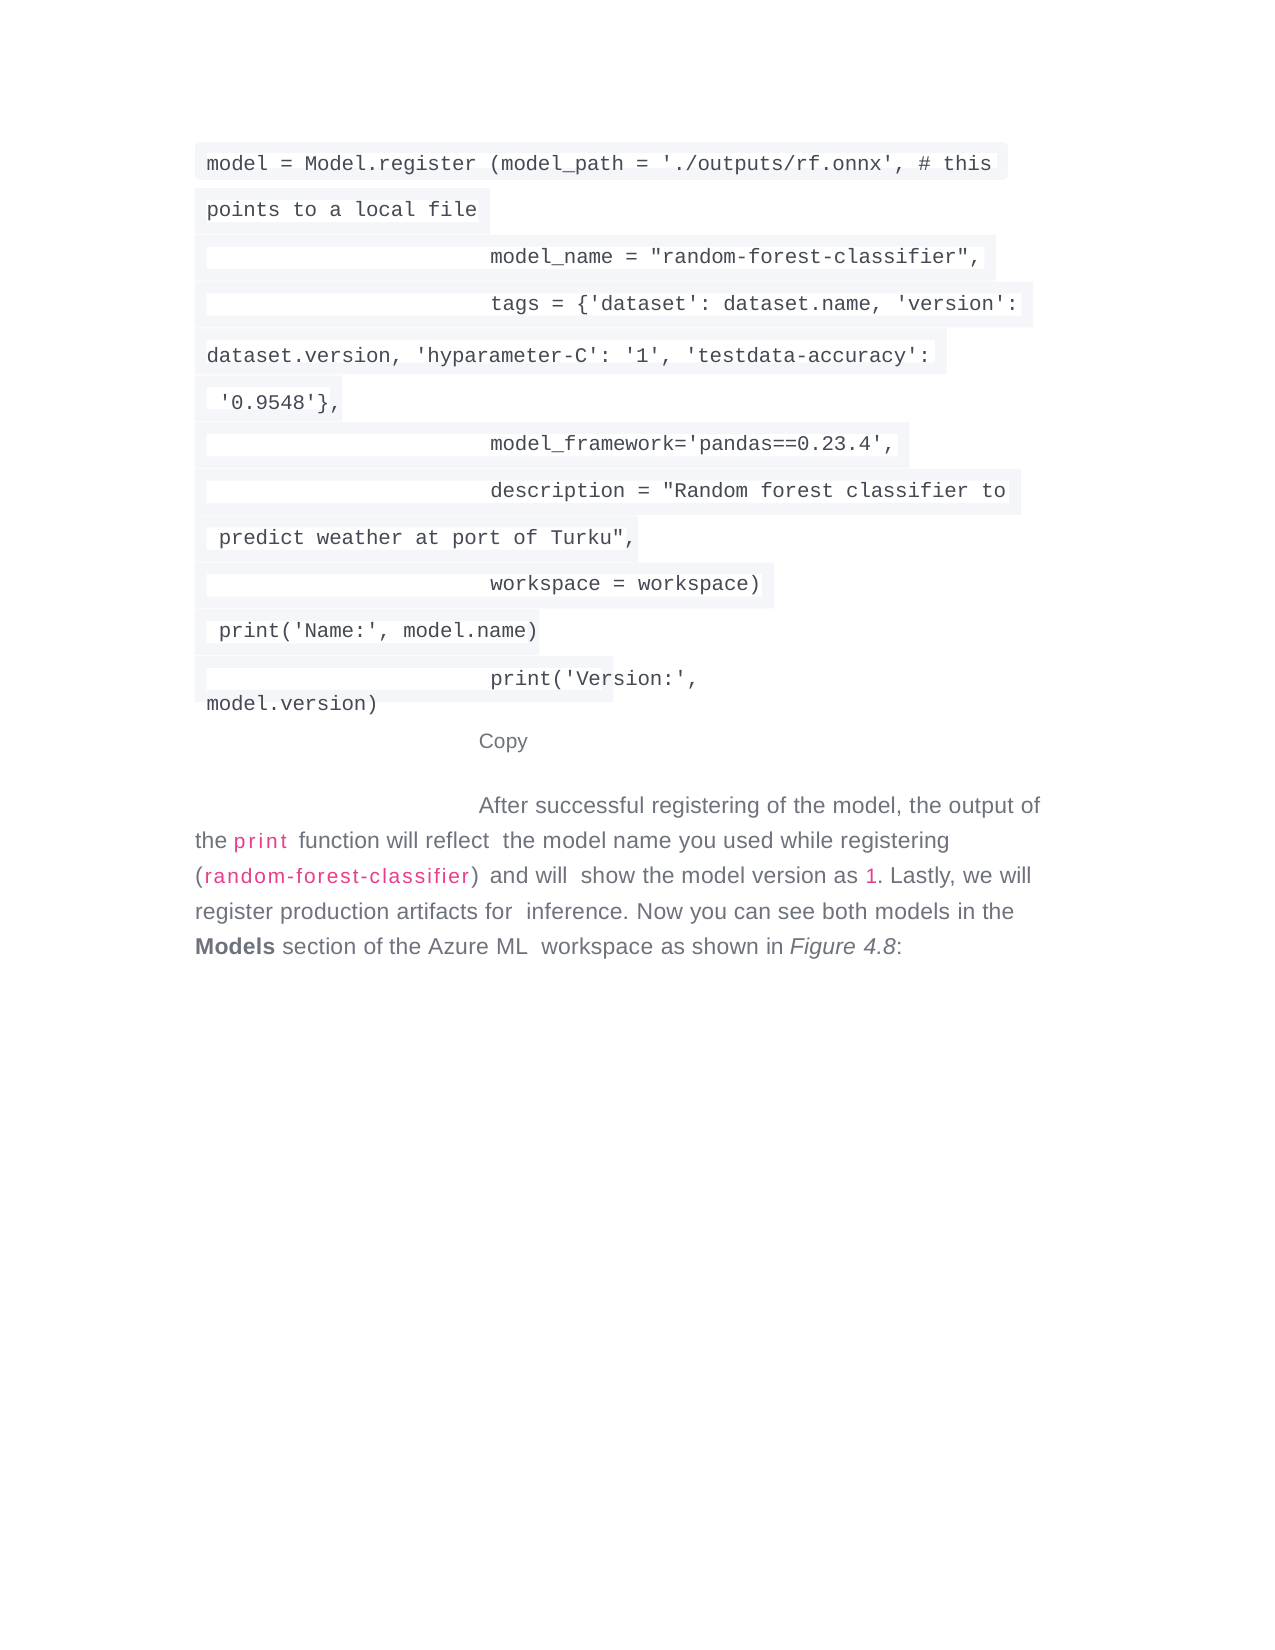

model = Model.register (model_path = './outputs/rf.onnx', # this

points to a local file
model_name = "random-forest-classifier",  tags = {'dataset': dataset.name, 'version':
dataset.version, 'hyparameter-C': '1', 'testdata-accuracy':  '0.9548'},
model_framework='pandas==0.23.4',
description = "Random forest classifier to  predict weather at port of Turku",
workspace = workspace)  print('Name:', model.name)

print('Version:', model.version)
Copy

After successful registering of the model, the output of the print function will reflect  the model name you used while registering (random-forest-classifier) and will  show the model version as 1. Lastly, we will register production artifacts for  inference. Now you can see both models in the Models section of the Azure ML  workspace as shown in Figure 4.8: